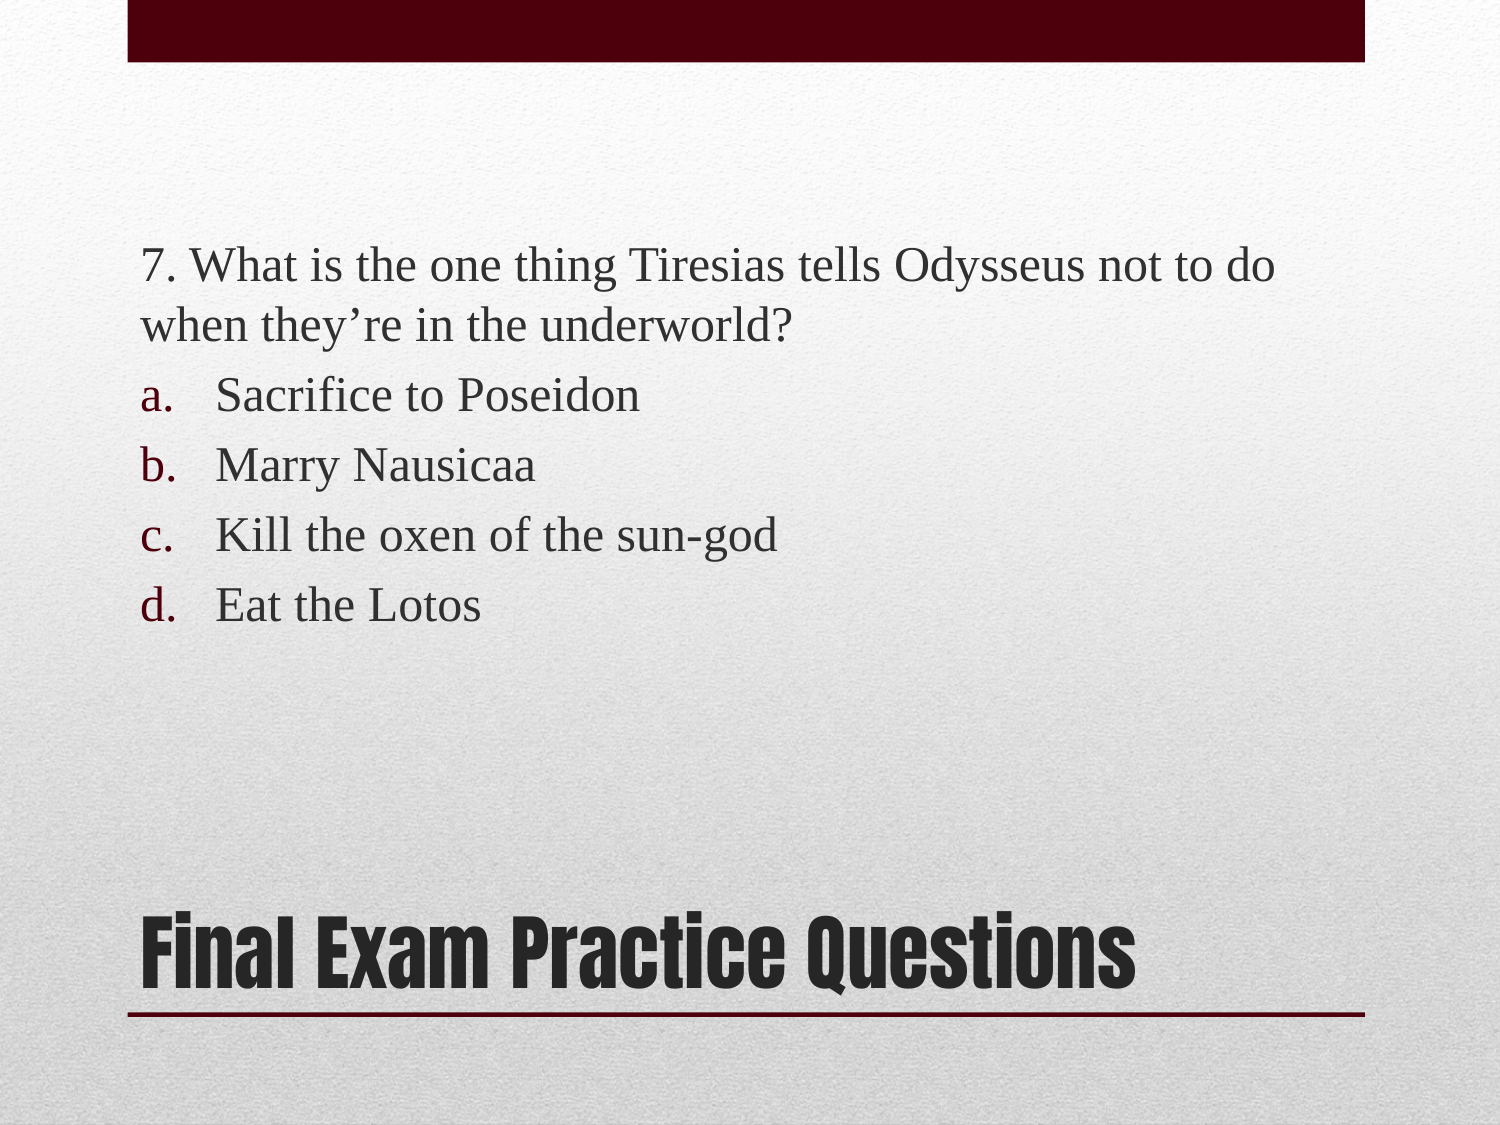

7. What is the one thing Tiresias tells Odysseus not to do when they’re in the underworld?
Sacrifice to Poseidon
Marry Nausicaa
Kill the oxen of the sun-god
Eat the Lotos
# Final Exam Practice Questions